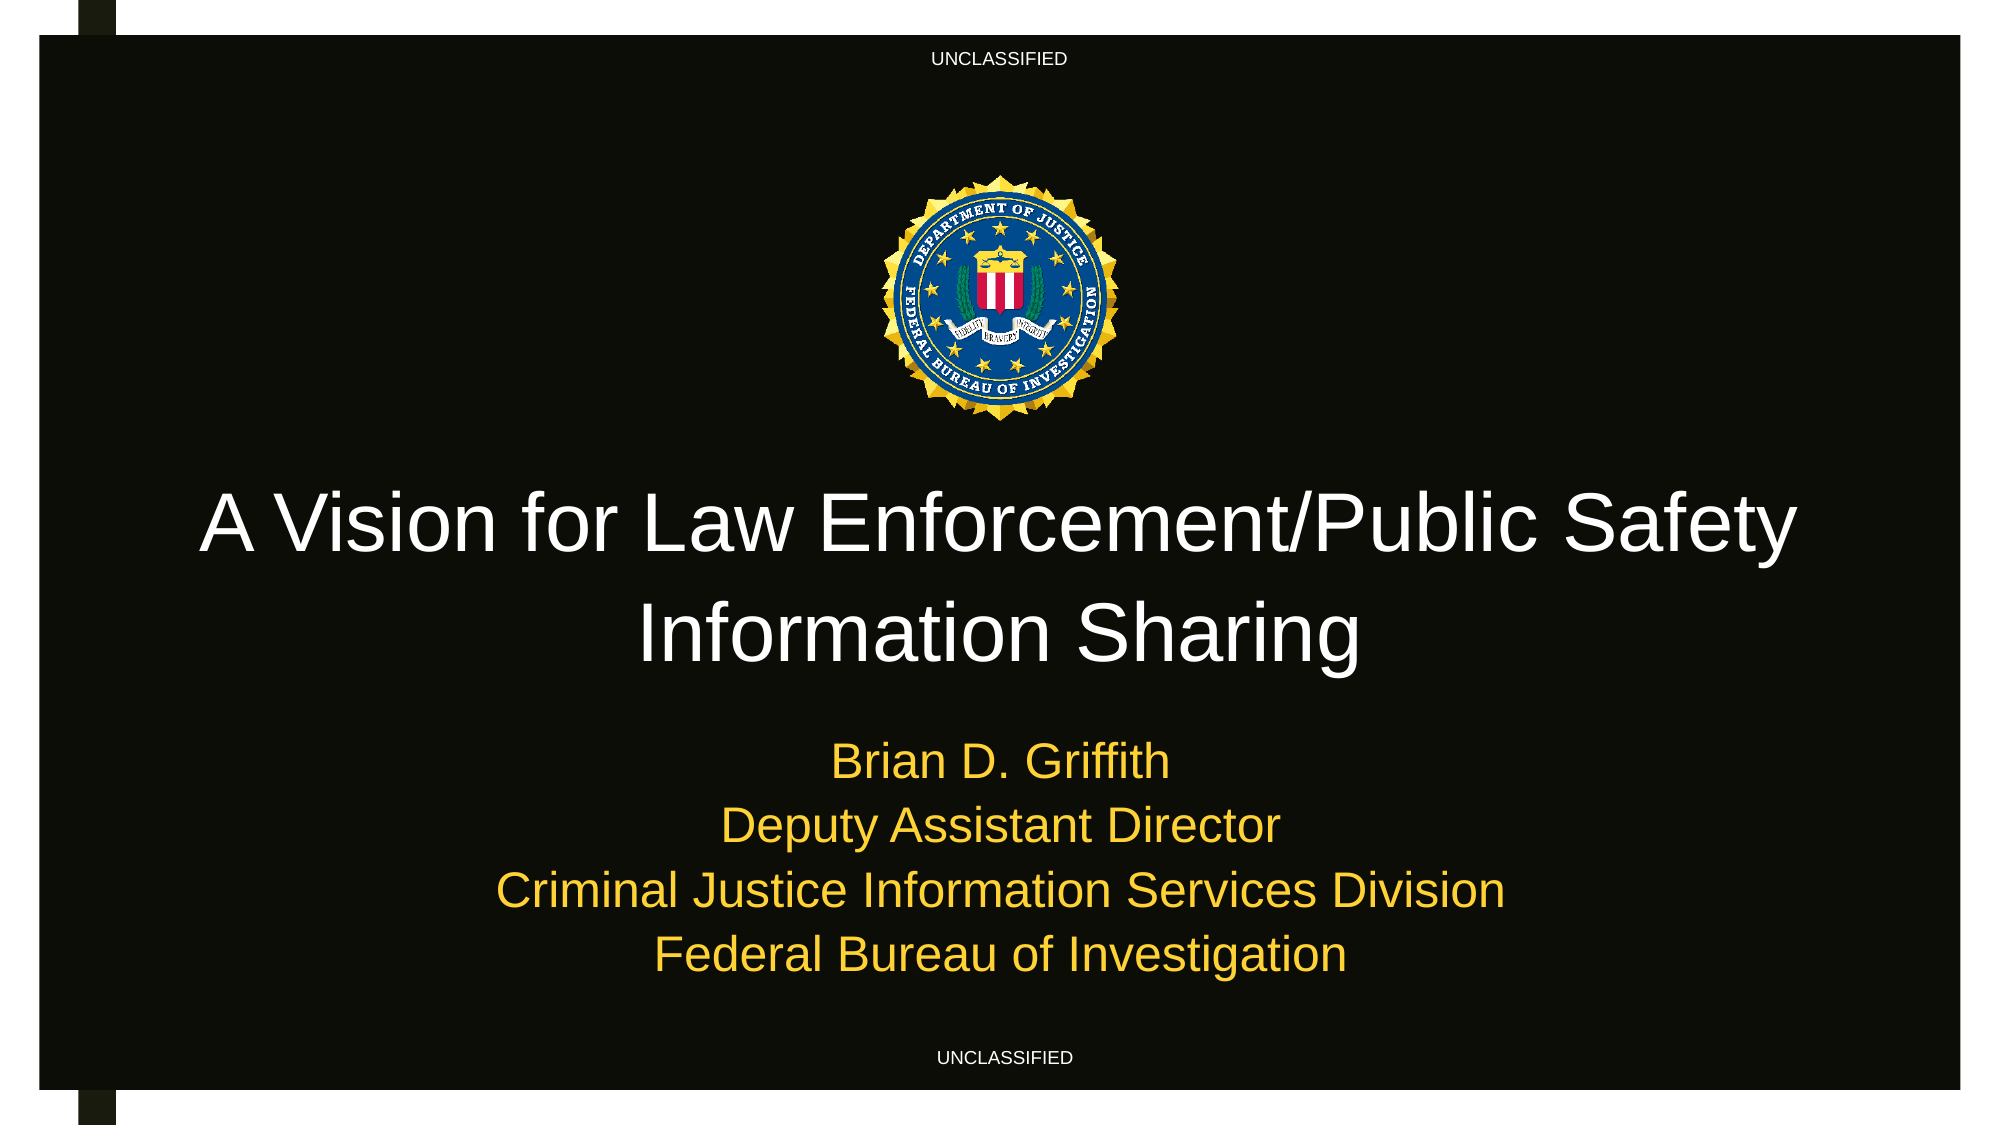

UNCLASSIFIED
# A Vision for Law Enforcement/Public Safety Information Sharing
Brian D. Griffith
Deputy Assistant Director
Criminal Justice Information Services Division
Federal Bureau of Investigation

UNCLASSIFIED